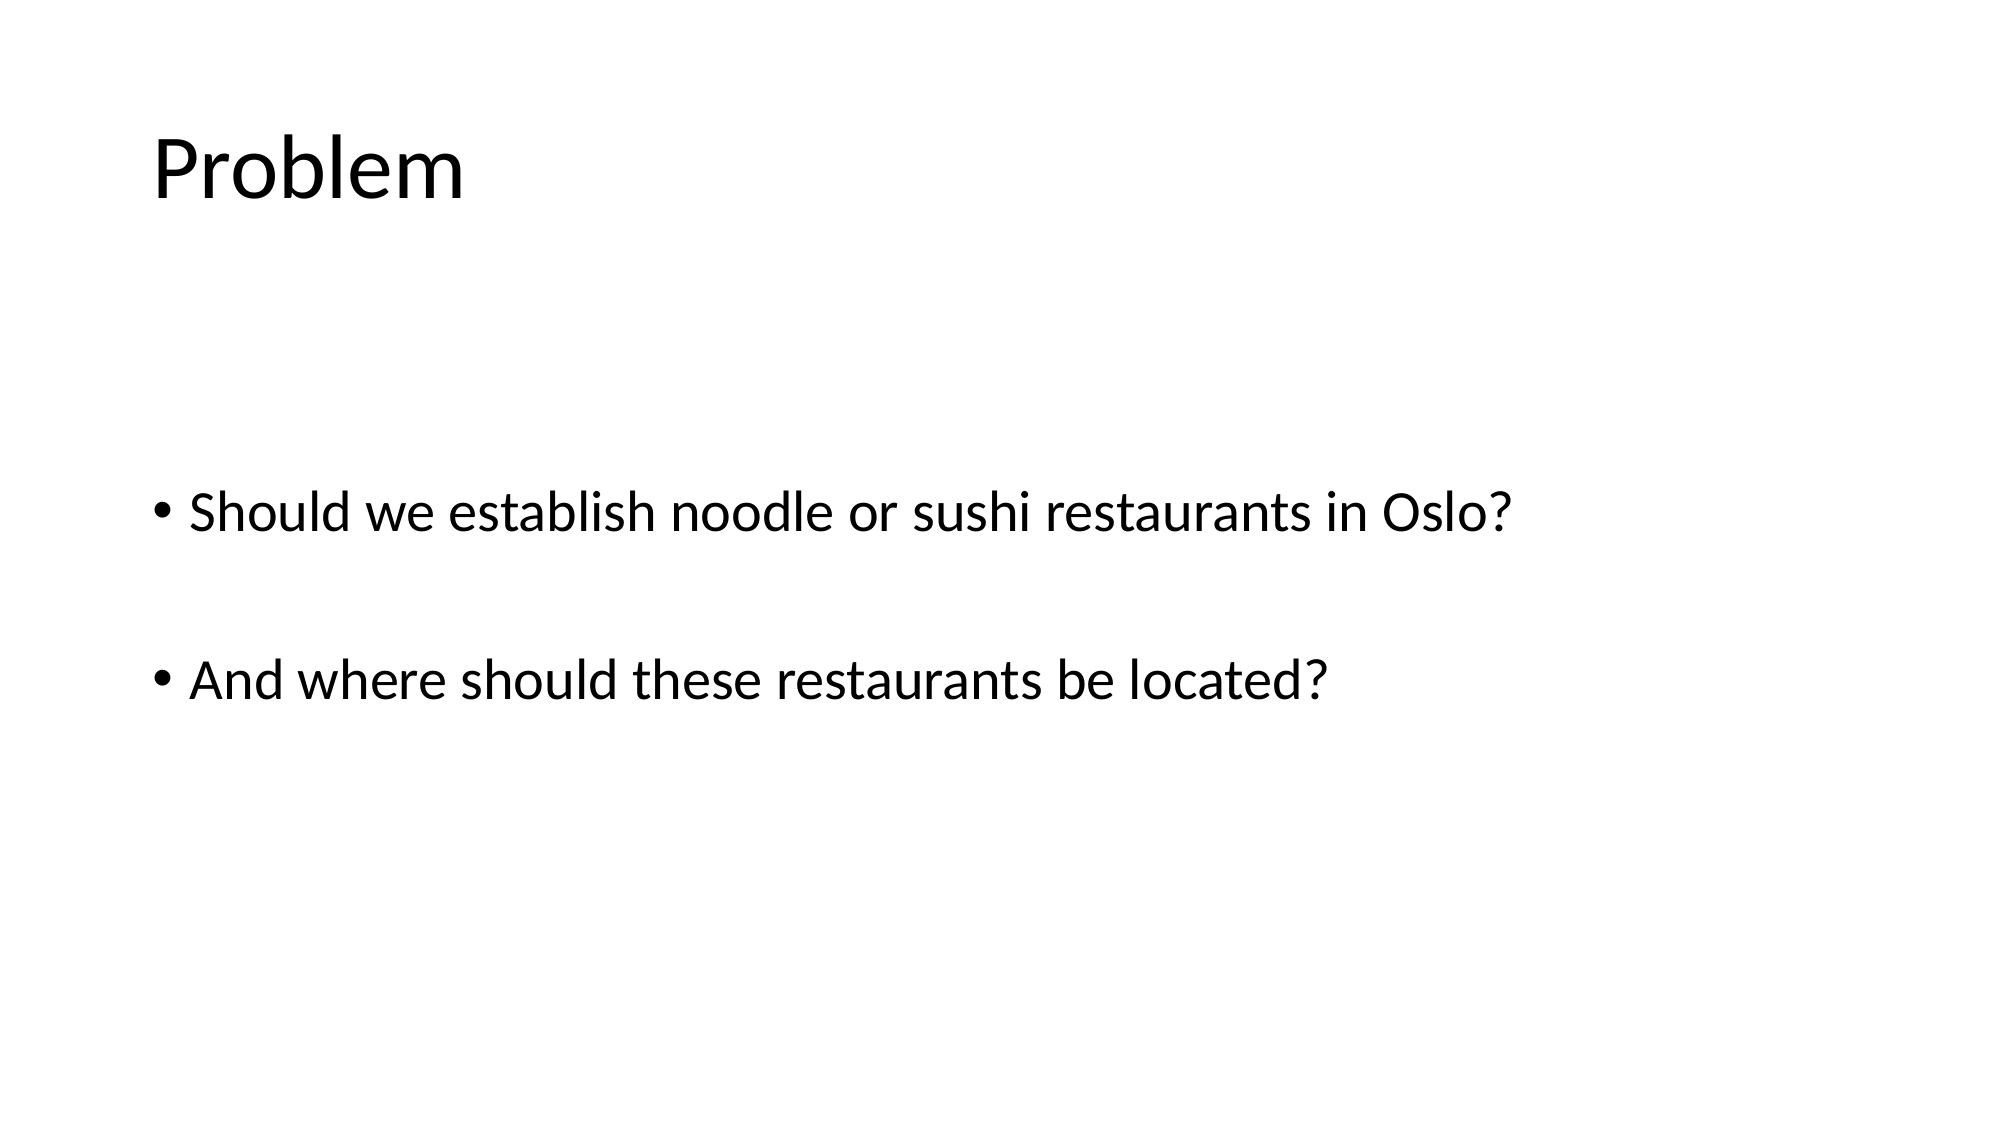

# Problem

Should we establish noodle or sushi restaurants in Oslo?

And where should these restaurants be located?